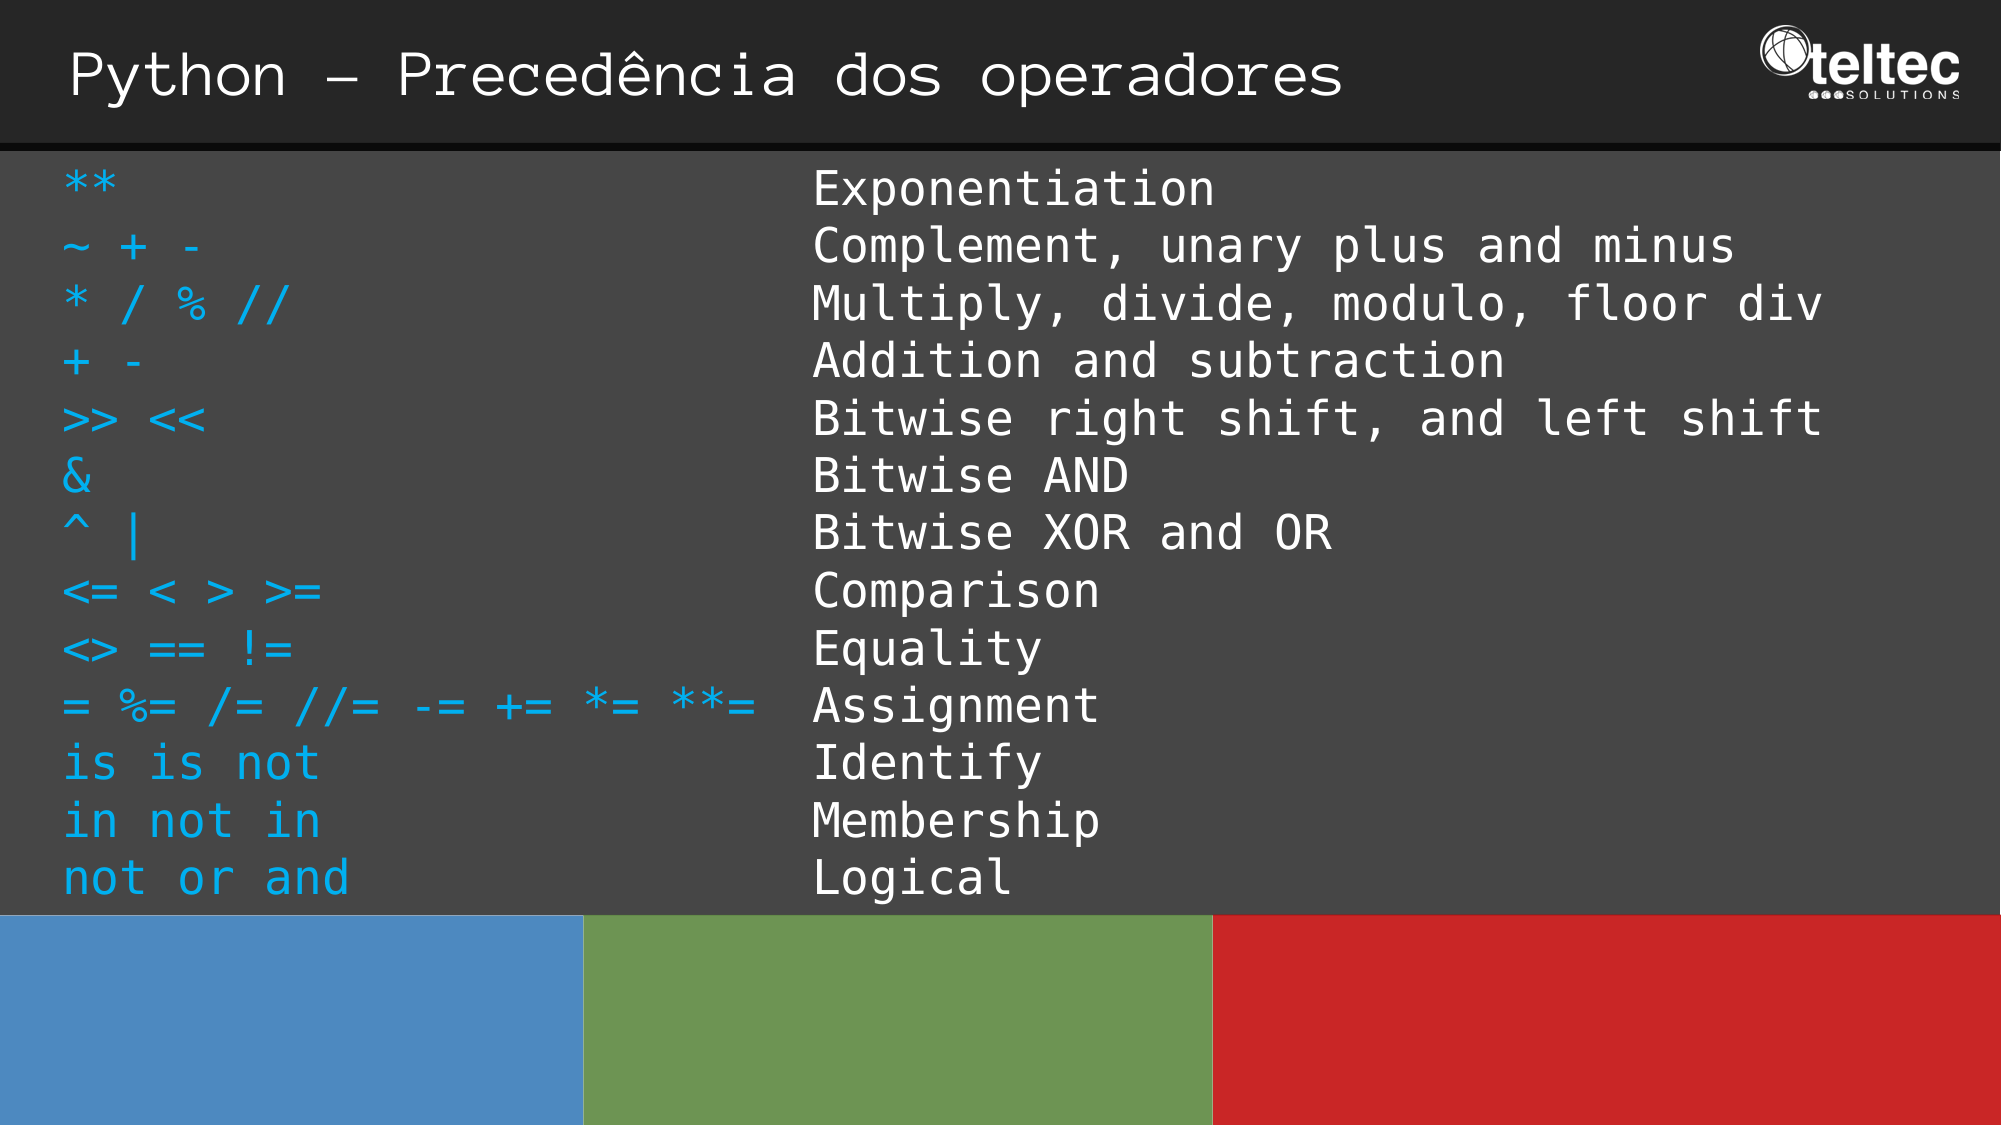

Python – Precedência dos operadores
**          			Exponentiation
~ + -       			Complement, unary plus and minus
* / % //    			Multiply, divide, modulo, floor div
+ -         			Addition and subtraction
>> <<       			Bitwise right shift, and left shift
&           			Bitwise AND
^ |         			Bitwise XOR and OR
<= < > >=   			Comparison
<> == !=    			Equality
= %= /= //= -= += *= **=	Assignment
is is not   			Identify
in not in   			Membership
not or and  			Logical